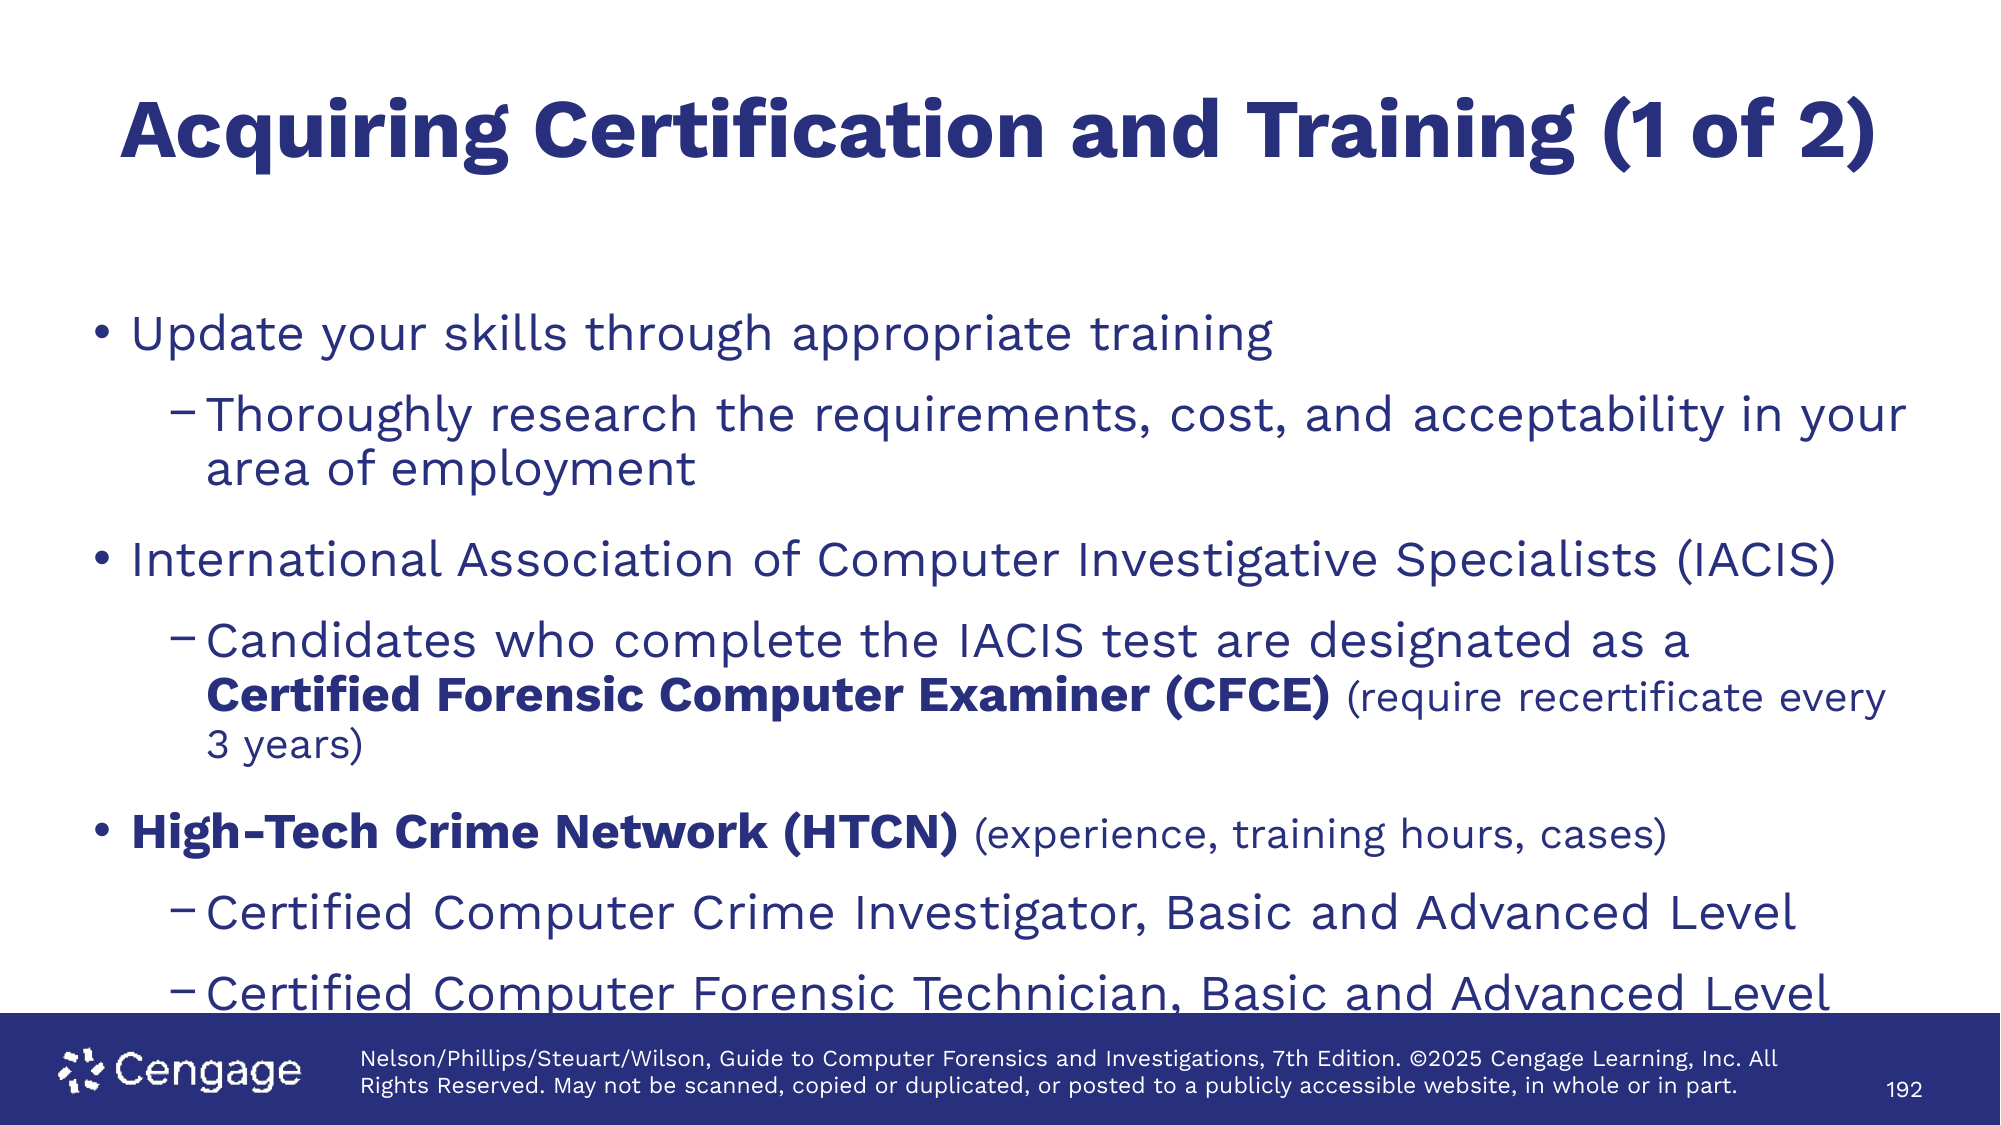

# Acquiring Certification and Training (1 of 2)
Update your skills through appropriate training
Thoroughly research the requirements, cost, and acceptability in your area of employment
International Association of Computer Investigative Specialists (IACIS)
Candidates who complete the IACIS test are designated as a Certified Forensic Computer Examiner (CFCE) (require recertificate every 3 years)
High-Tech Crime Network (HTCN) (experience, training hours, cases)
Certified Computer Crime Investigator, Basic and Advanced Level
Certified Computer Forensic Technician, Basic and Advanced Level